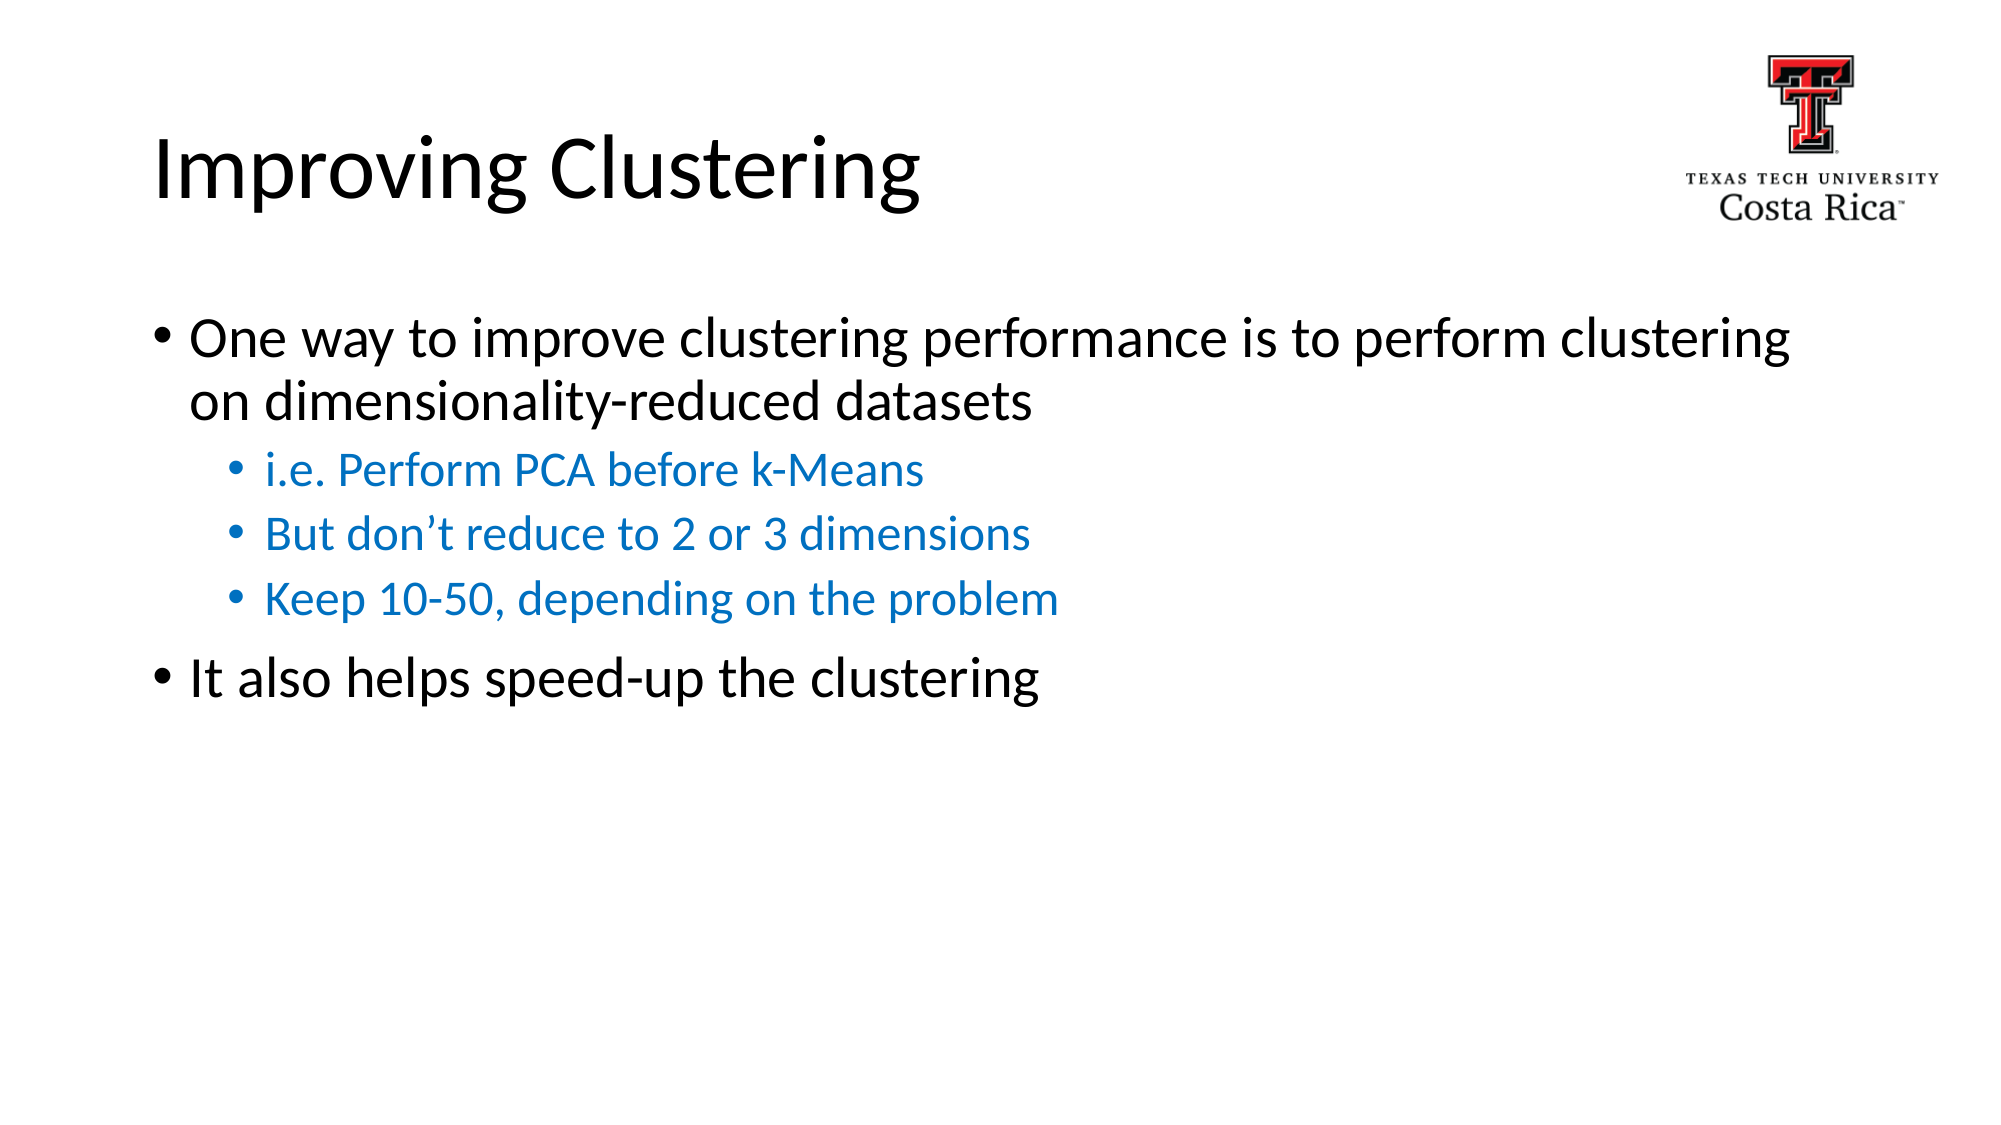

# Improving Clustering
One way to improve clustering performance is to perform clustering on dimensionality-reduced datasets
i.e. Perform PCA before k-Means
But don’t reduce to 2 or 3 dimensions
Keep 10-50, depending on the problem
It also helps speed-up the clustering